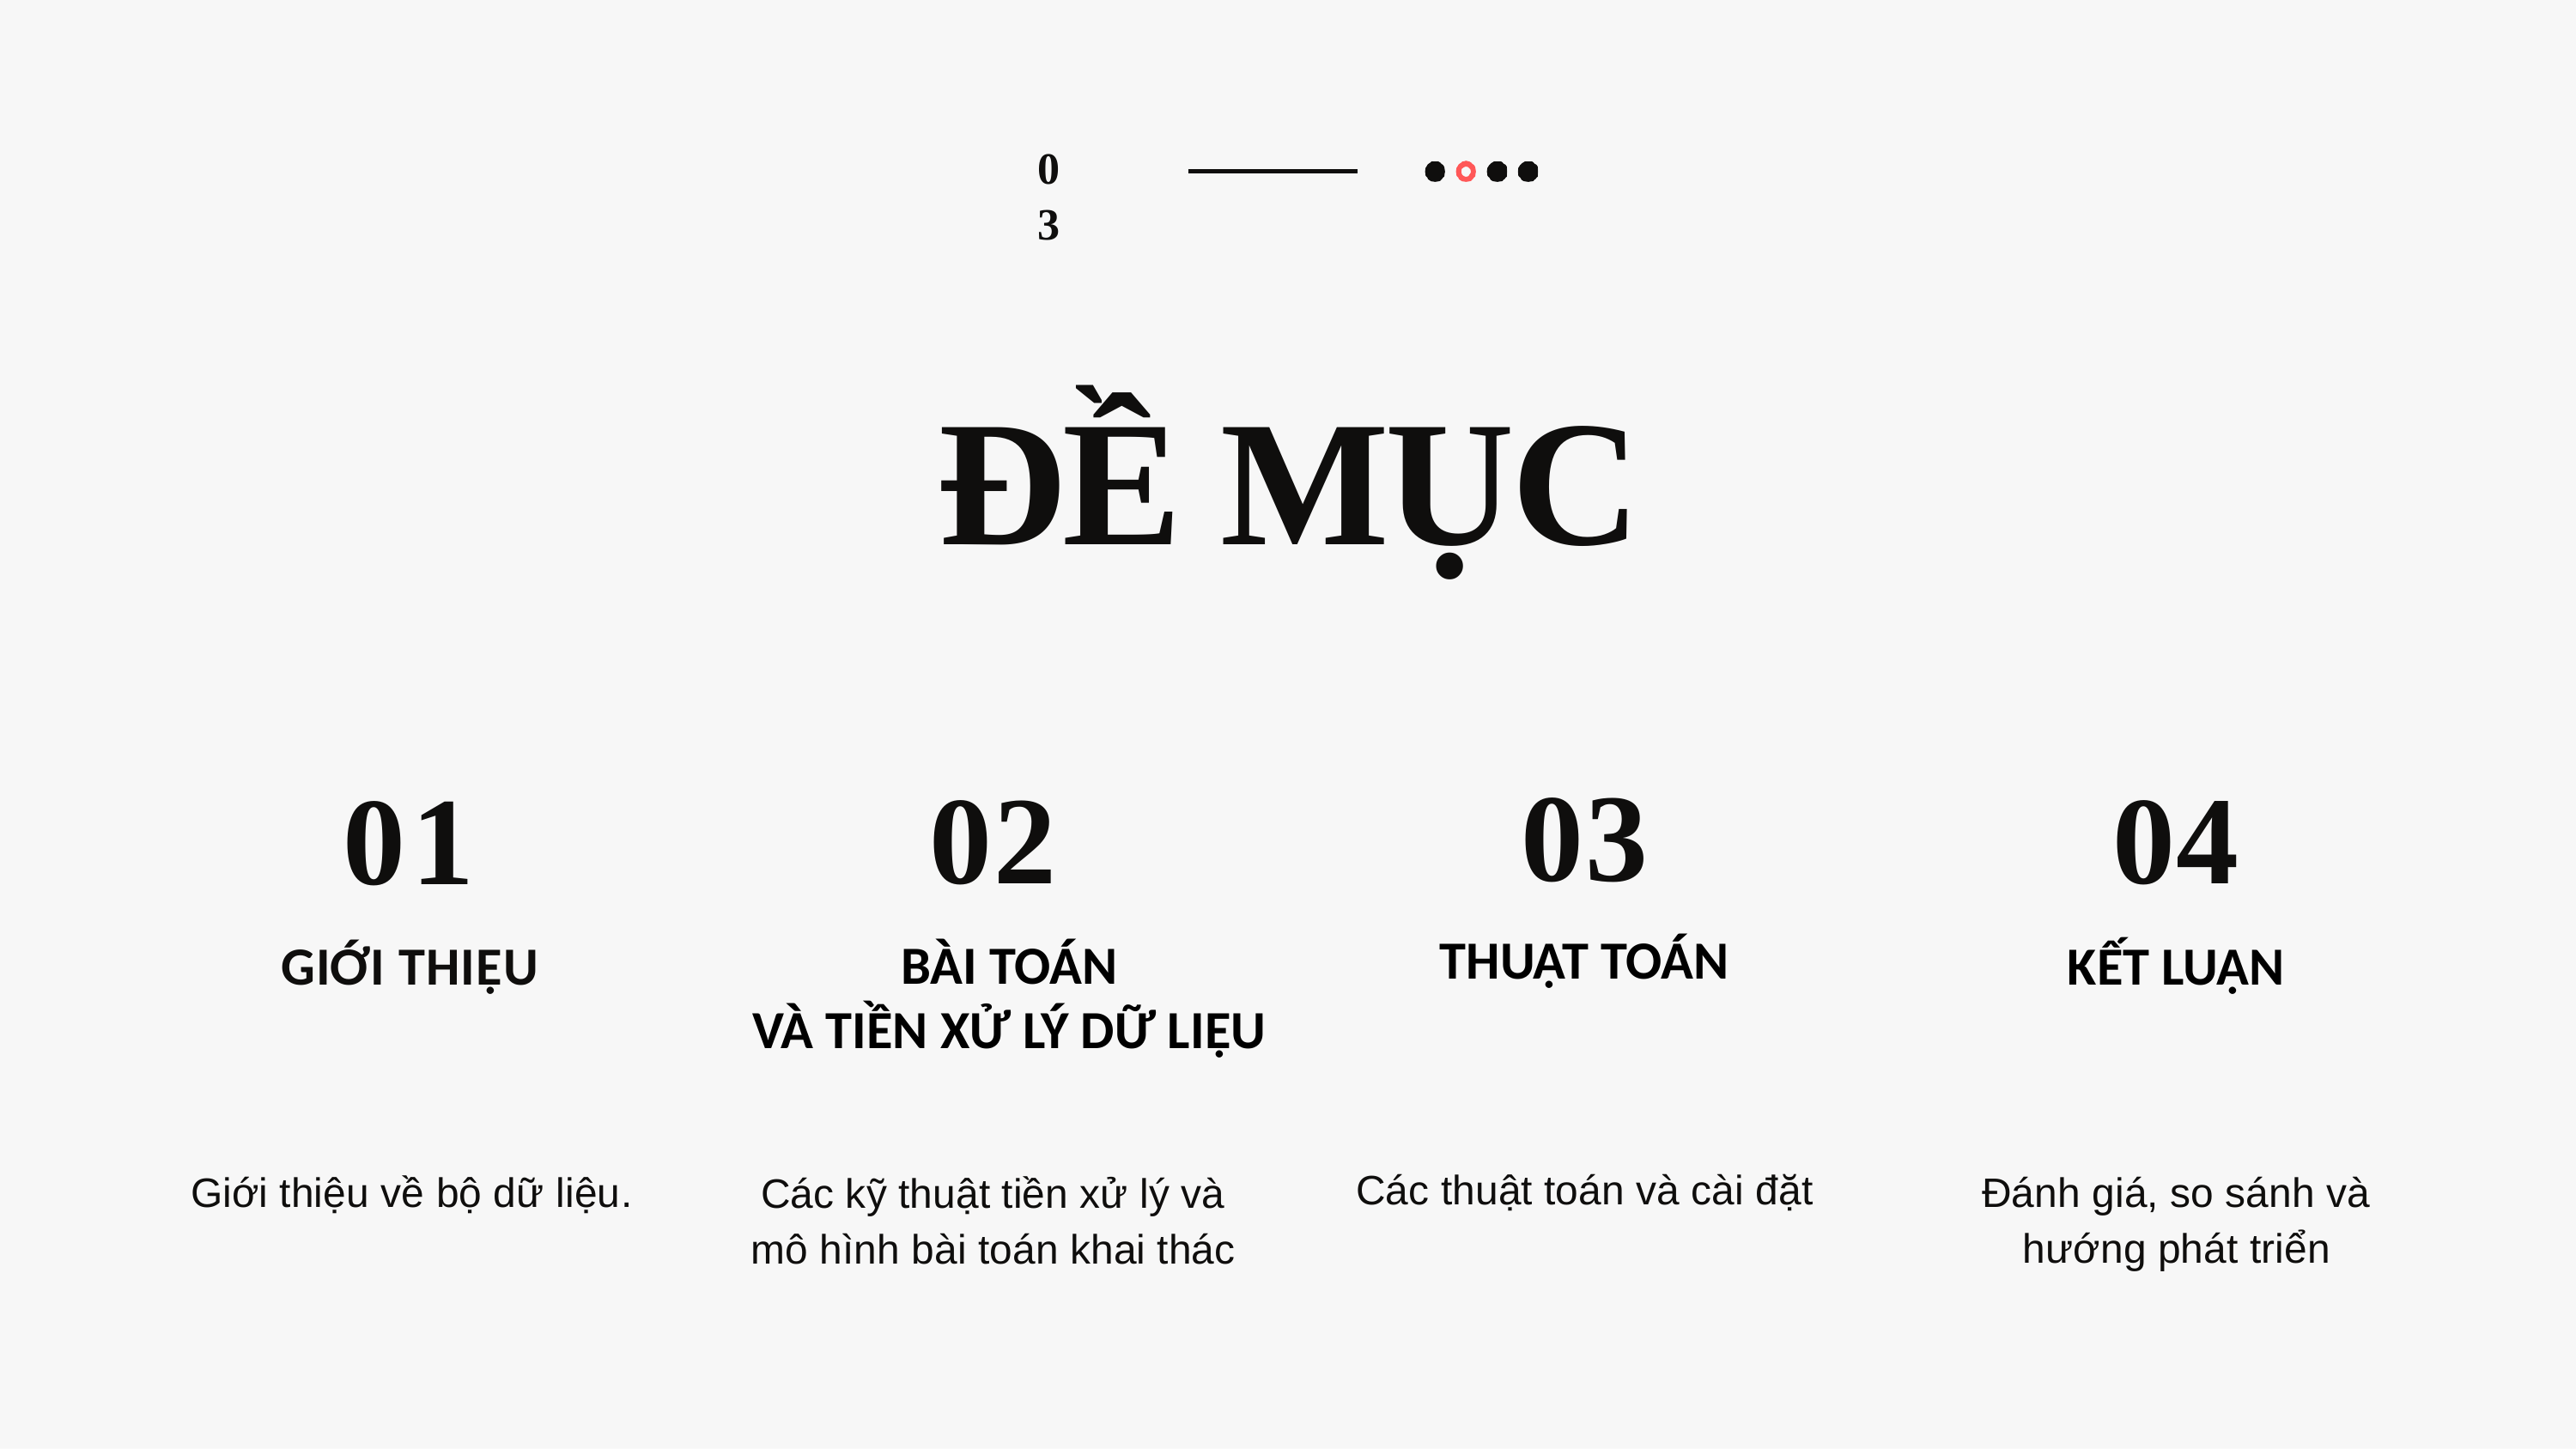

0
3

# ĐỀ MỤC
03

Các thuật toán và cài đặt
02

Các kỹ thuật tiền xử lý và mô hình bài toán khai thác
04

Đánh giá, so sánh và hướng phát triển
01
THUẬT TOÁN
BÀI TOÁN
VÀ TIỀN XỬ LÝ DỮ LIỆU
KẾT LUẬN
GIỚI THIỆU
Giới thiệu về bộ dữ liệu.